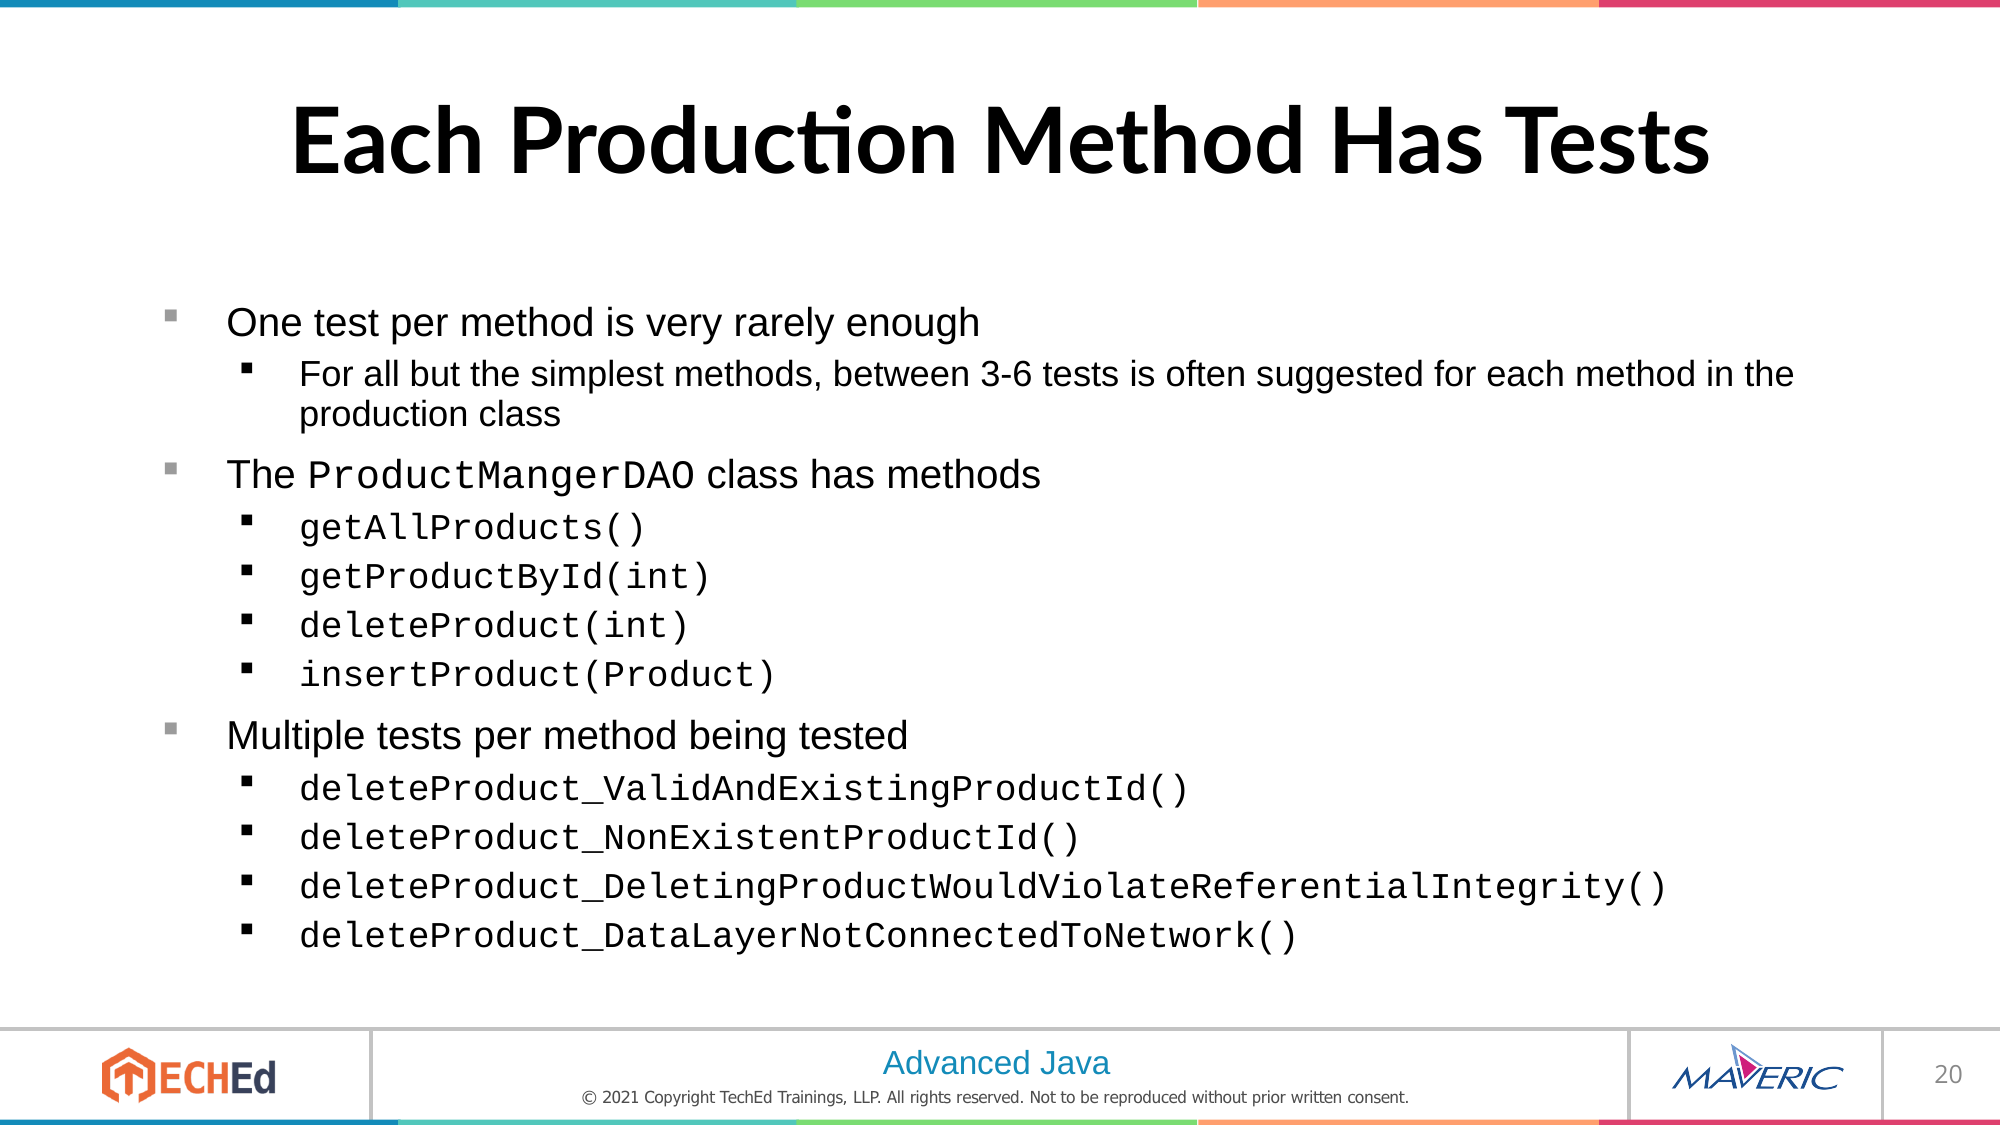

# Each Production Method Has Tests
One test per method is very rarely enough
For all but the simplest methods, between 3-6 tests is often suggested for each method in the production class
The ProductMangerDAO class has methods
getAllProducts()
getProductById(int)
deleteProduct(int)
insertProduct(Product)
Multiple tests per method being tested
deleteProduct_ValidAndExistingProductId()
deleteProduct_NonExistentProductId()
deleteProduct_DeletingProductWouldViolateReferentialIntegrity()
deleteProduct_DataLayerNotConnectedToNetwork()